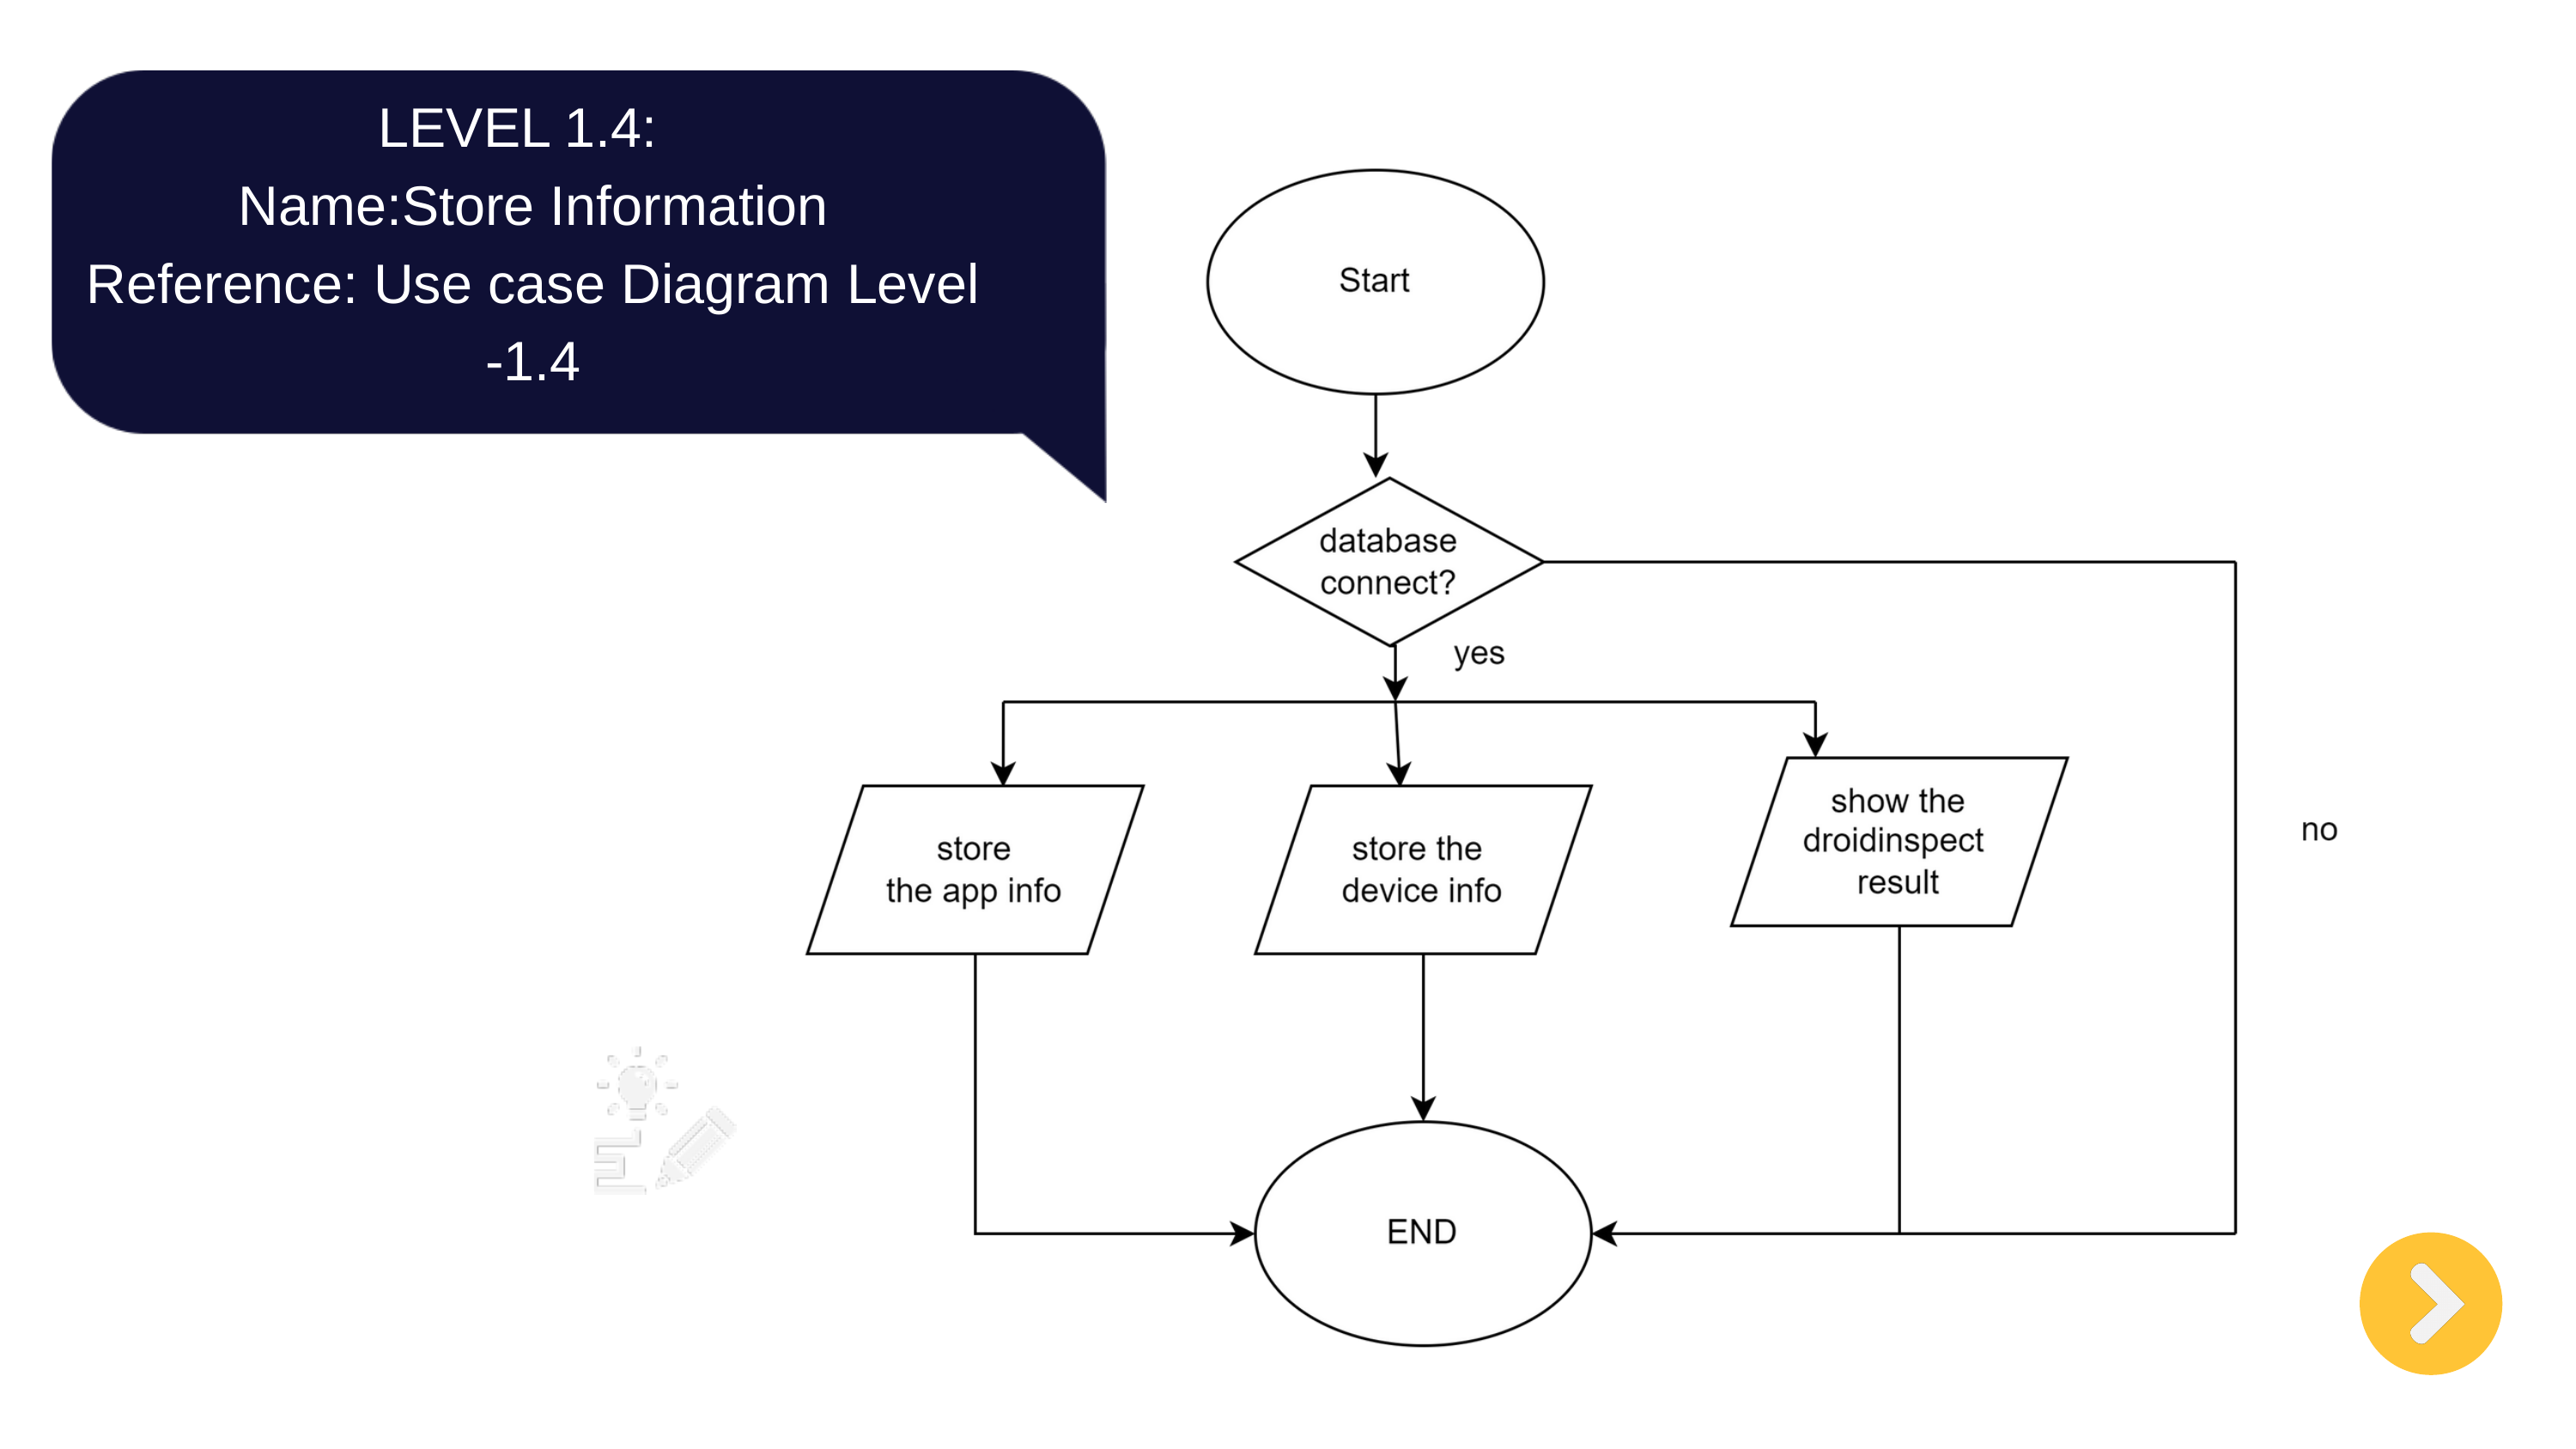

LEVEL 1.4:
Name:Store Information
Reference: Use case Diagram Level -1.4